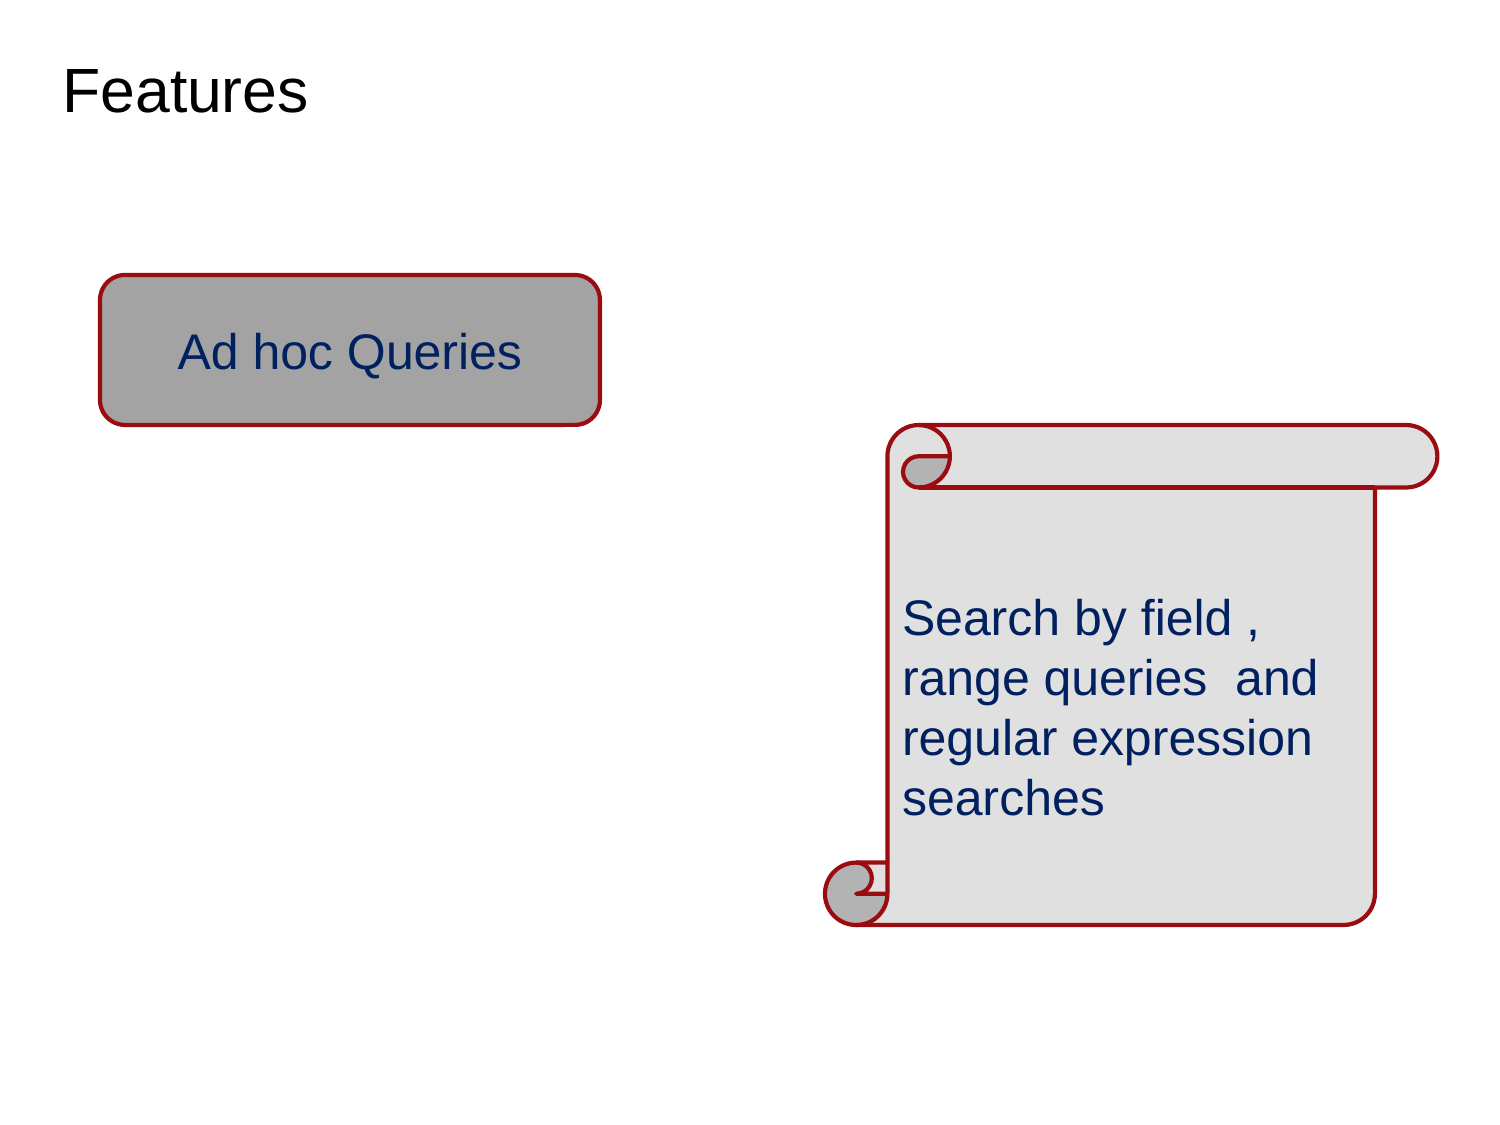

# Features
Ad hoc Queries

Search by field , range queries  and regular expression searches